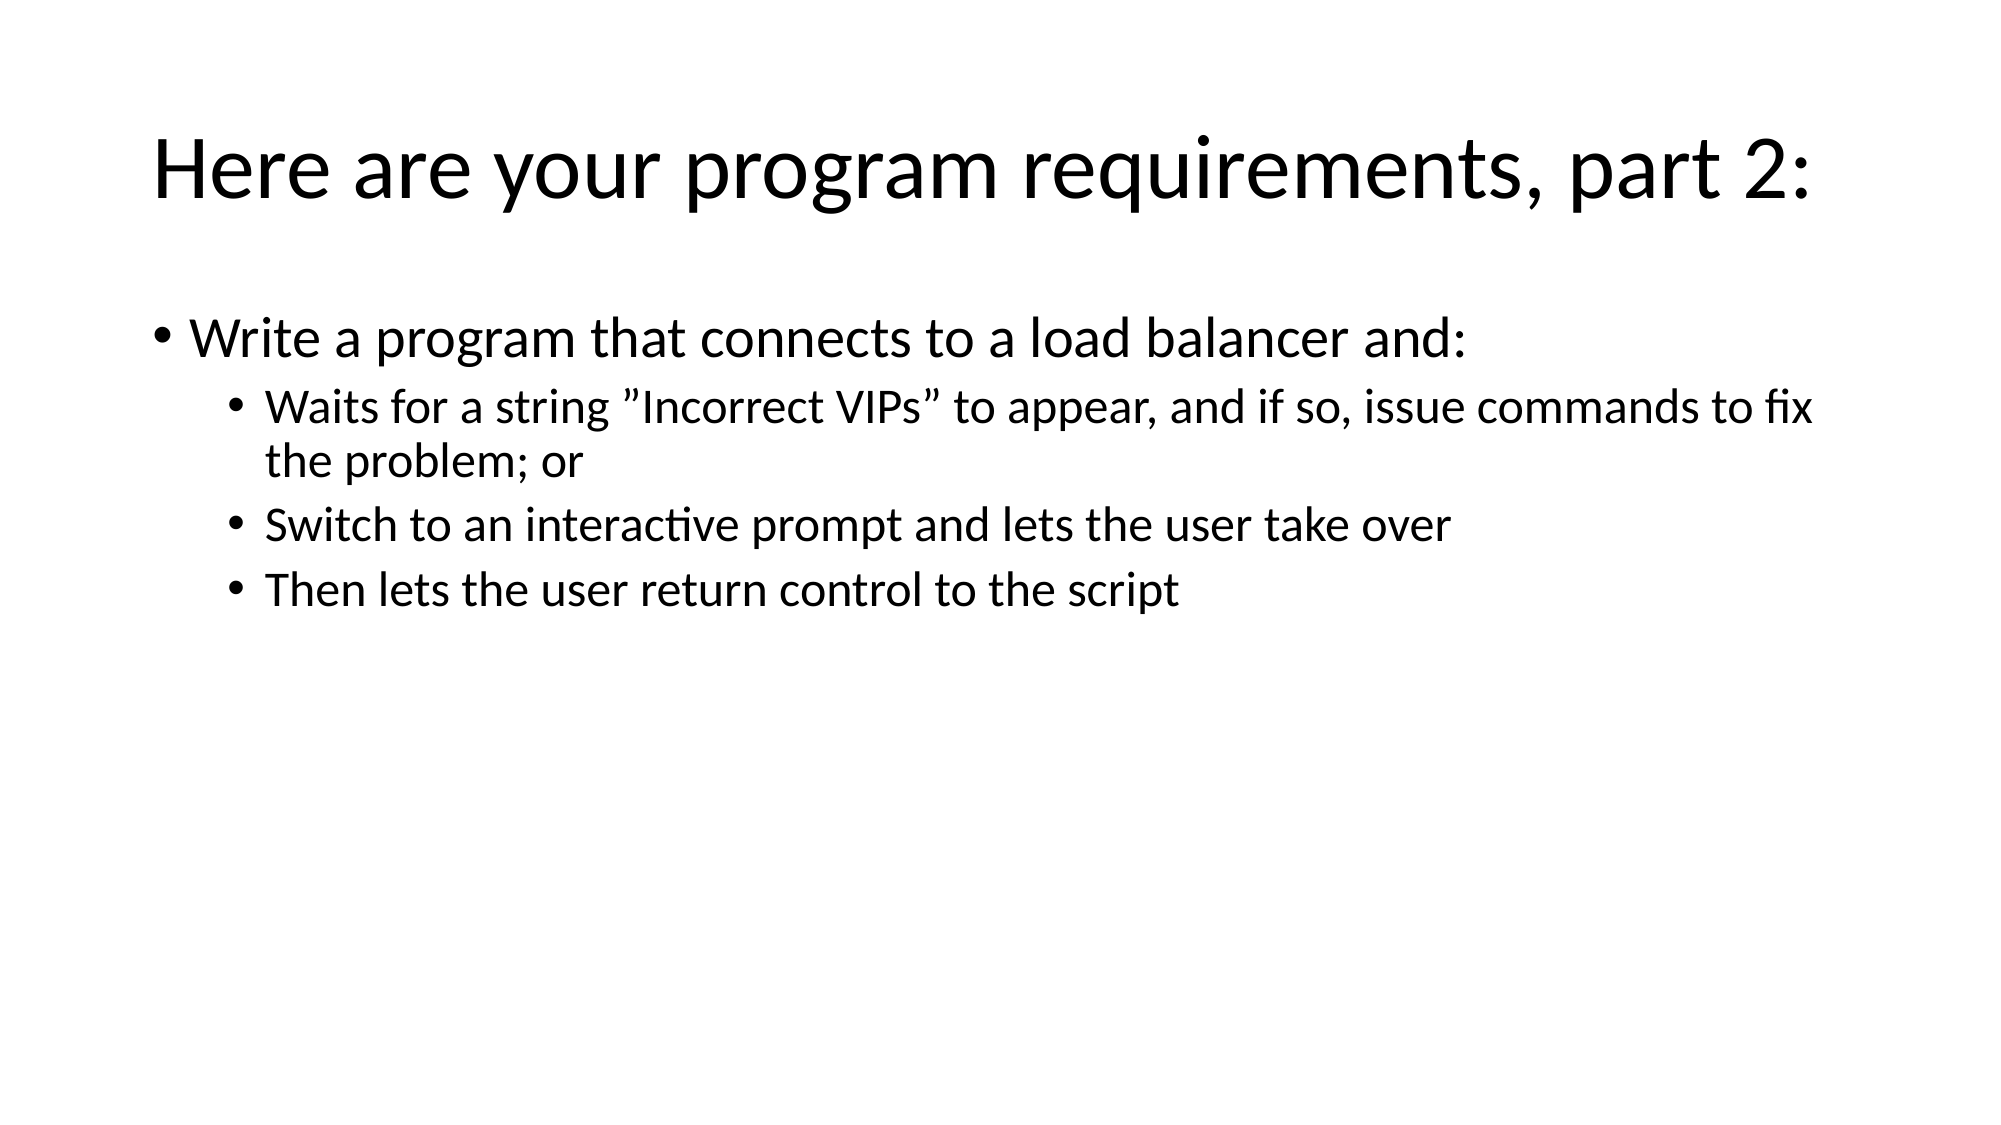

# Here are your program requirements, part 2:
Write a program that connects to a load balancer and:
Waits for a string ”Incorrect VIPs” to appear, and if so, issue commands to fix the problem; or
Switch to an interactive prompt and lets the user take over
Then lets the user return control to the script